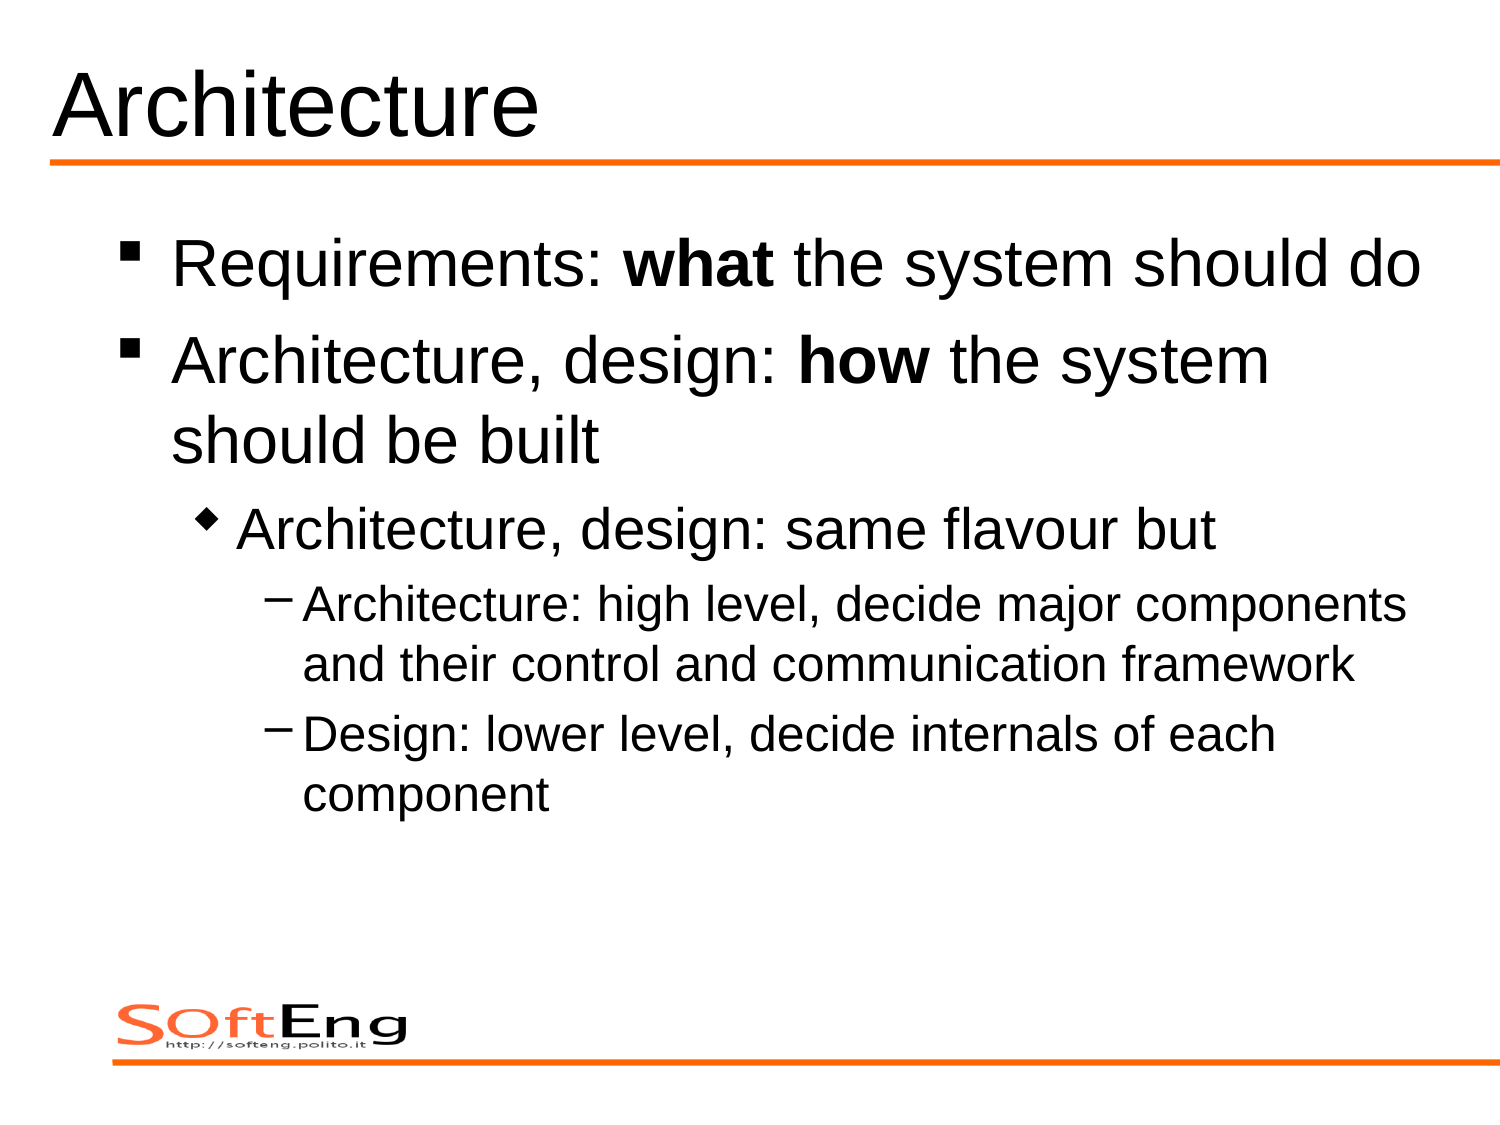

# Architecture
Requirements: what the system should do
Architecture, design: how the system should be built
Architecture, design: same flavour but
Architecture: high level, decide major components and their control and communication framework
Design: lower level, decide internals of each component